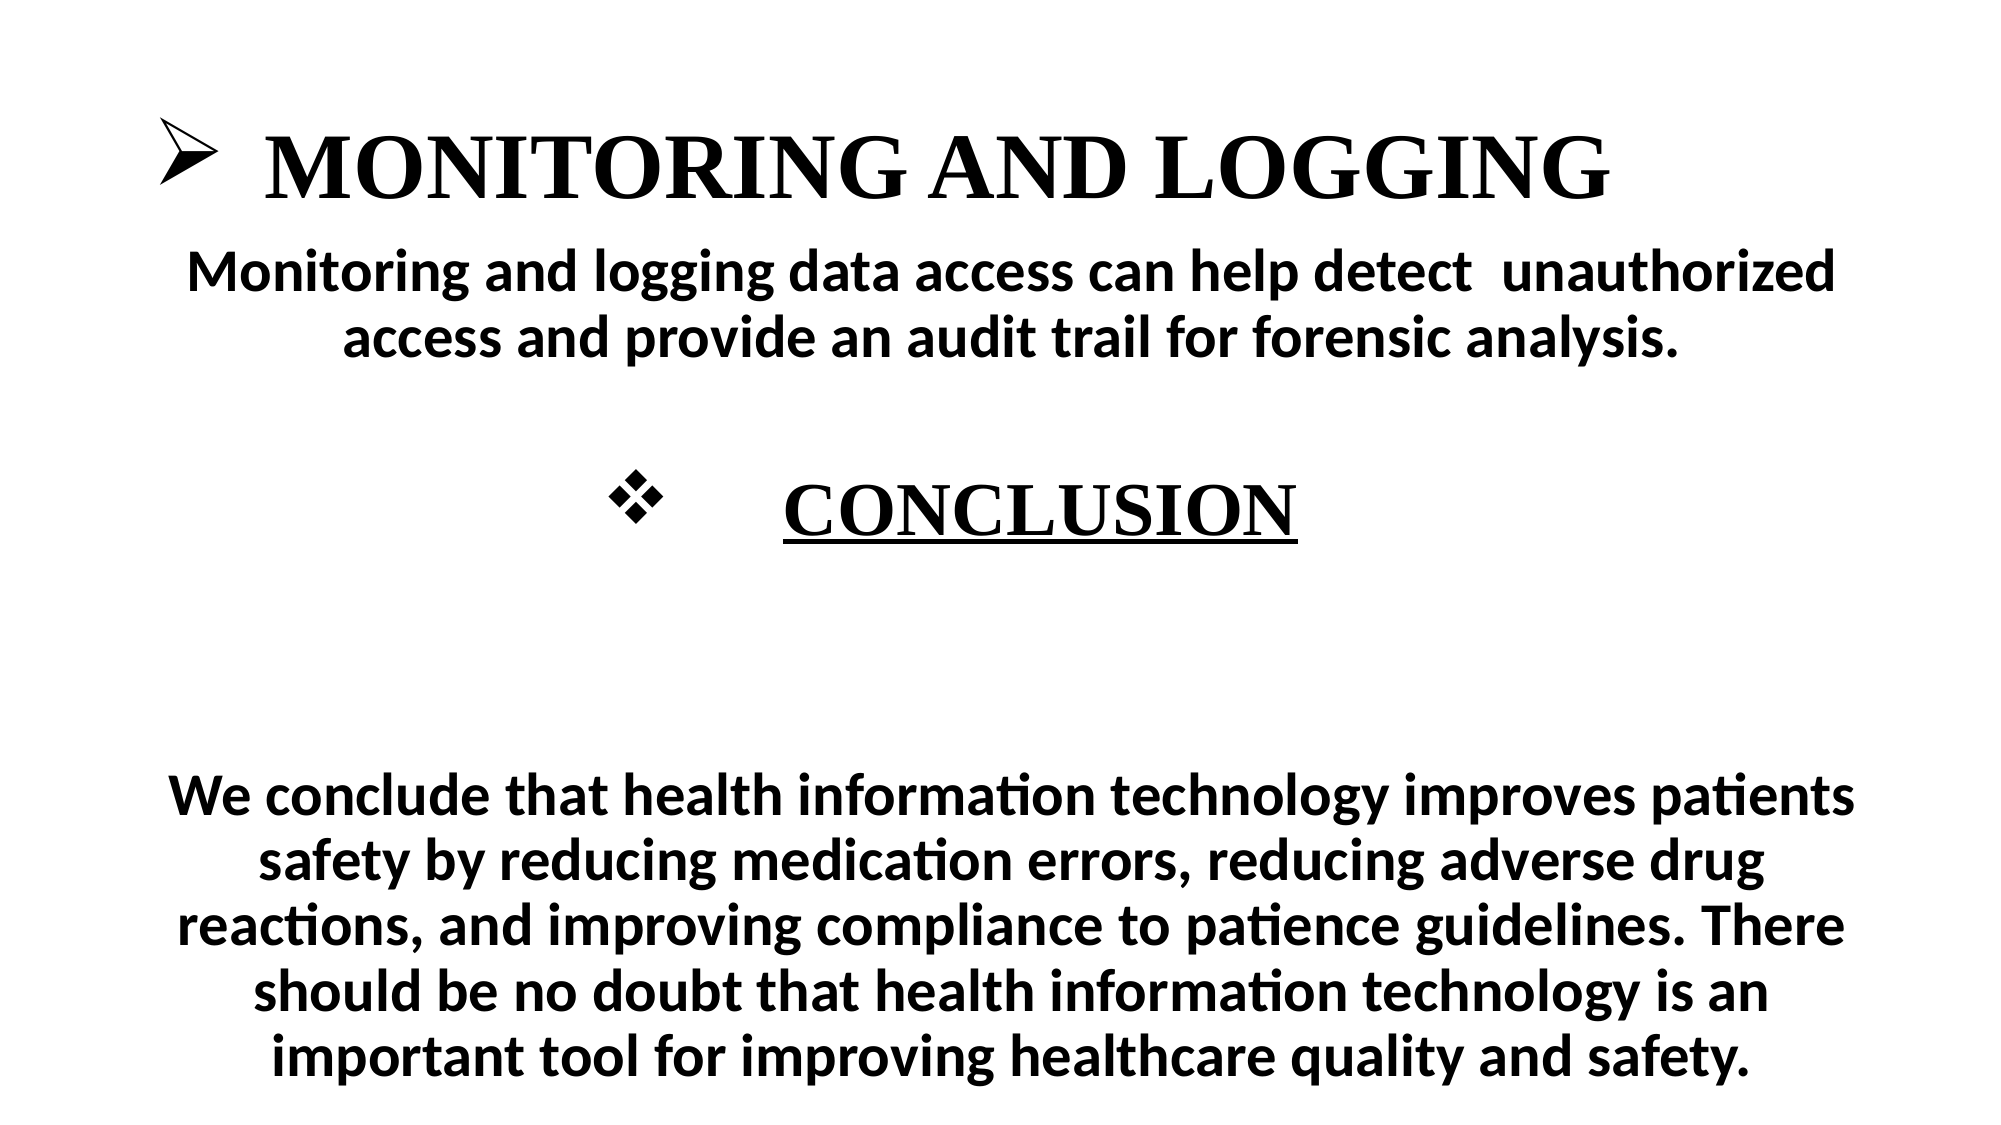

# MONITORING AND LOGGING
Monitoring and logging data access can help detect  unauthorized access and provide an audit trail for forensic analysis.

CONCLUSION

We conclude that health information technology improves patients safety by reducing medication errors, reducing adverse drug reactions, and improving compliance to patience guidelines. There should be no doubt that health information technology is an important tool for improving healthcare quality and safety.